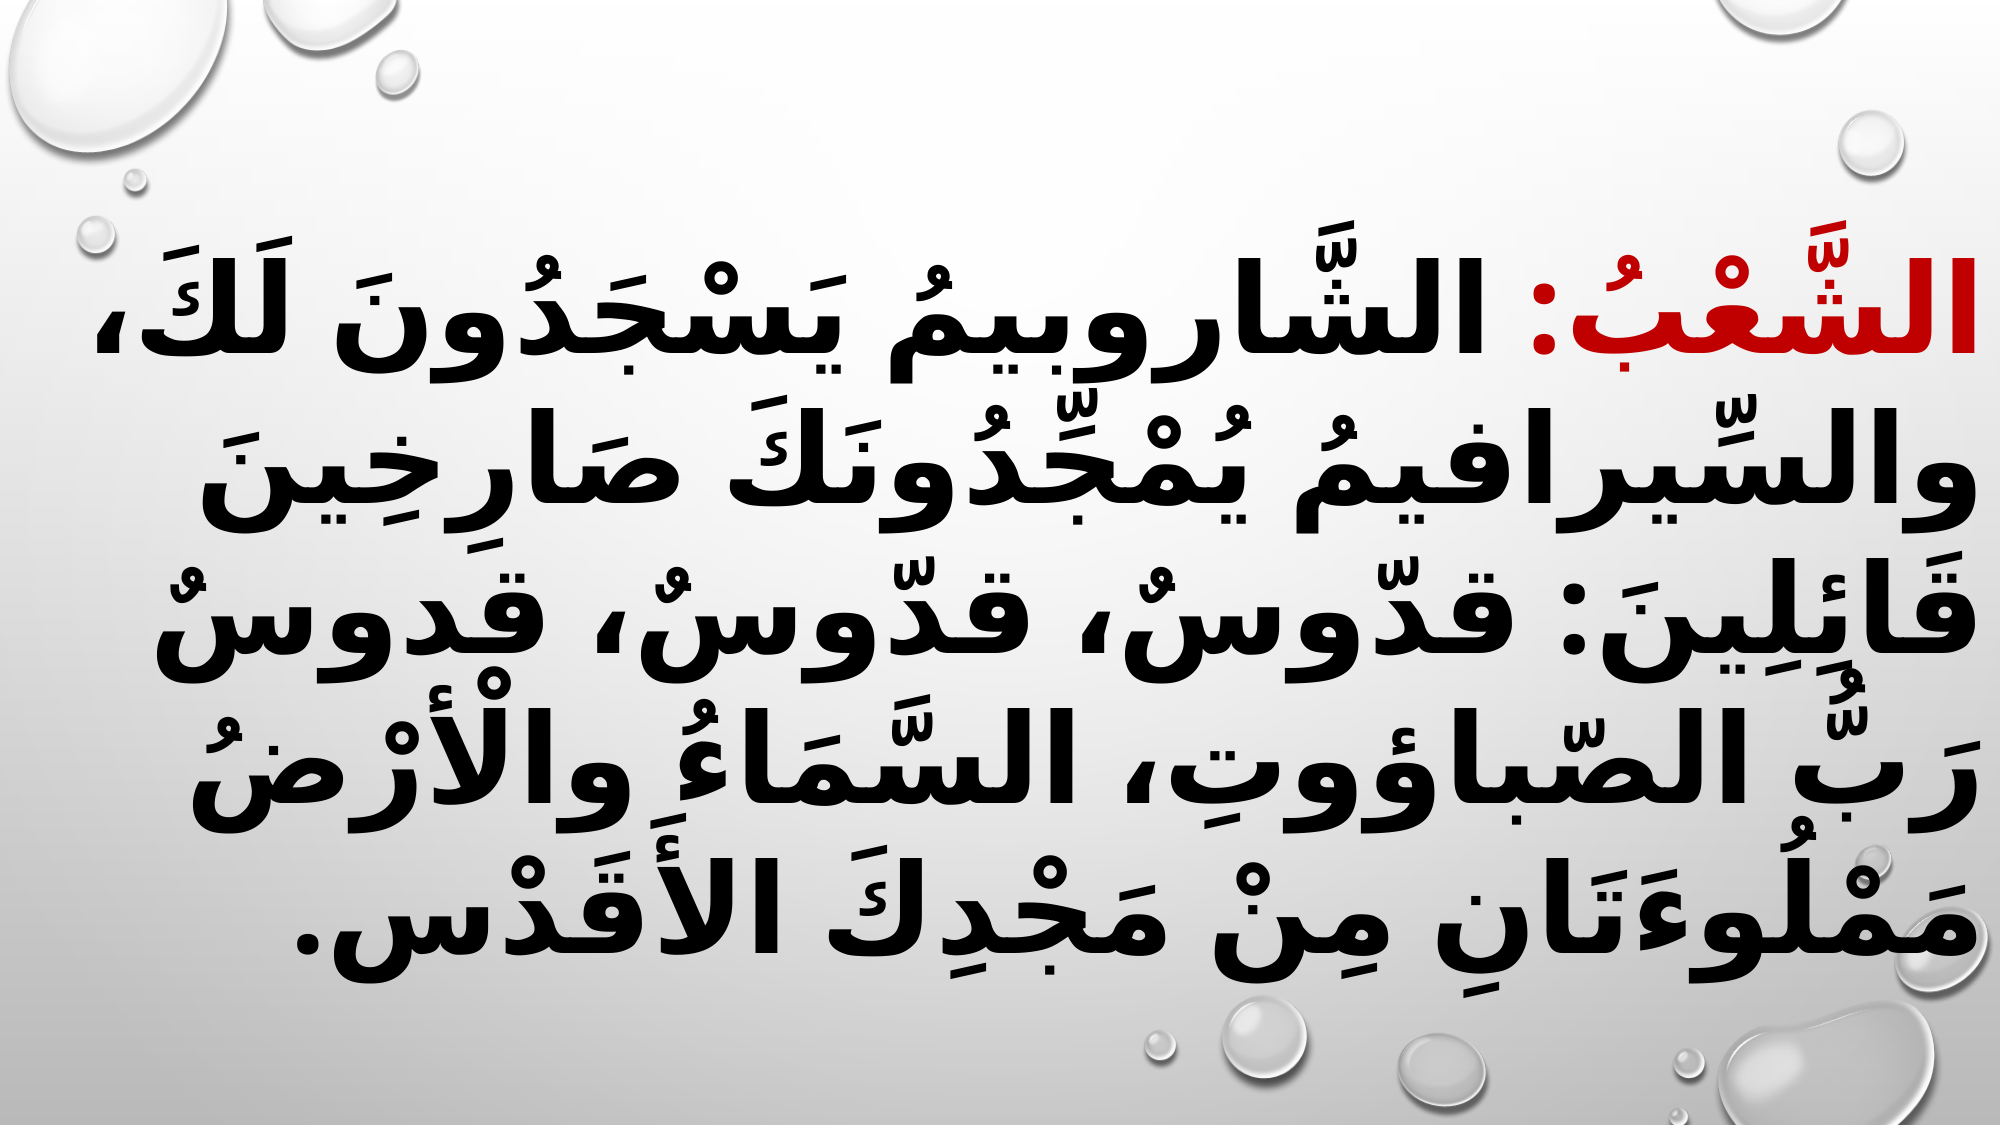

الشَّعْبُ: الشَّاروبيمُ يَسْجَدُونَ لَكَ، والسِّيرافيمُ يُمْجِّدُونَكَ صَارِخِينَ قَائِلِينَ: قدّوسٌ، قدّوسٌ، قدوسٌ رَبُّ الصّباؤوتِ، السَّمَاءُ والْأرْضُ مَمْلُوءَتَانِ مِنْ مَجْدِكَ الأَقَدْس.